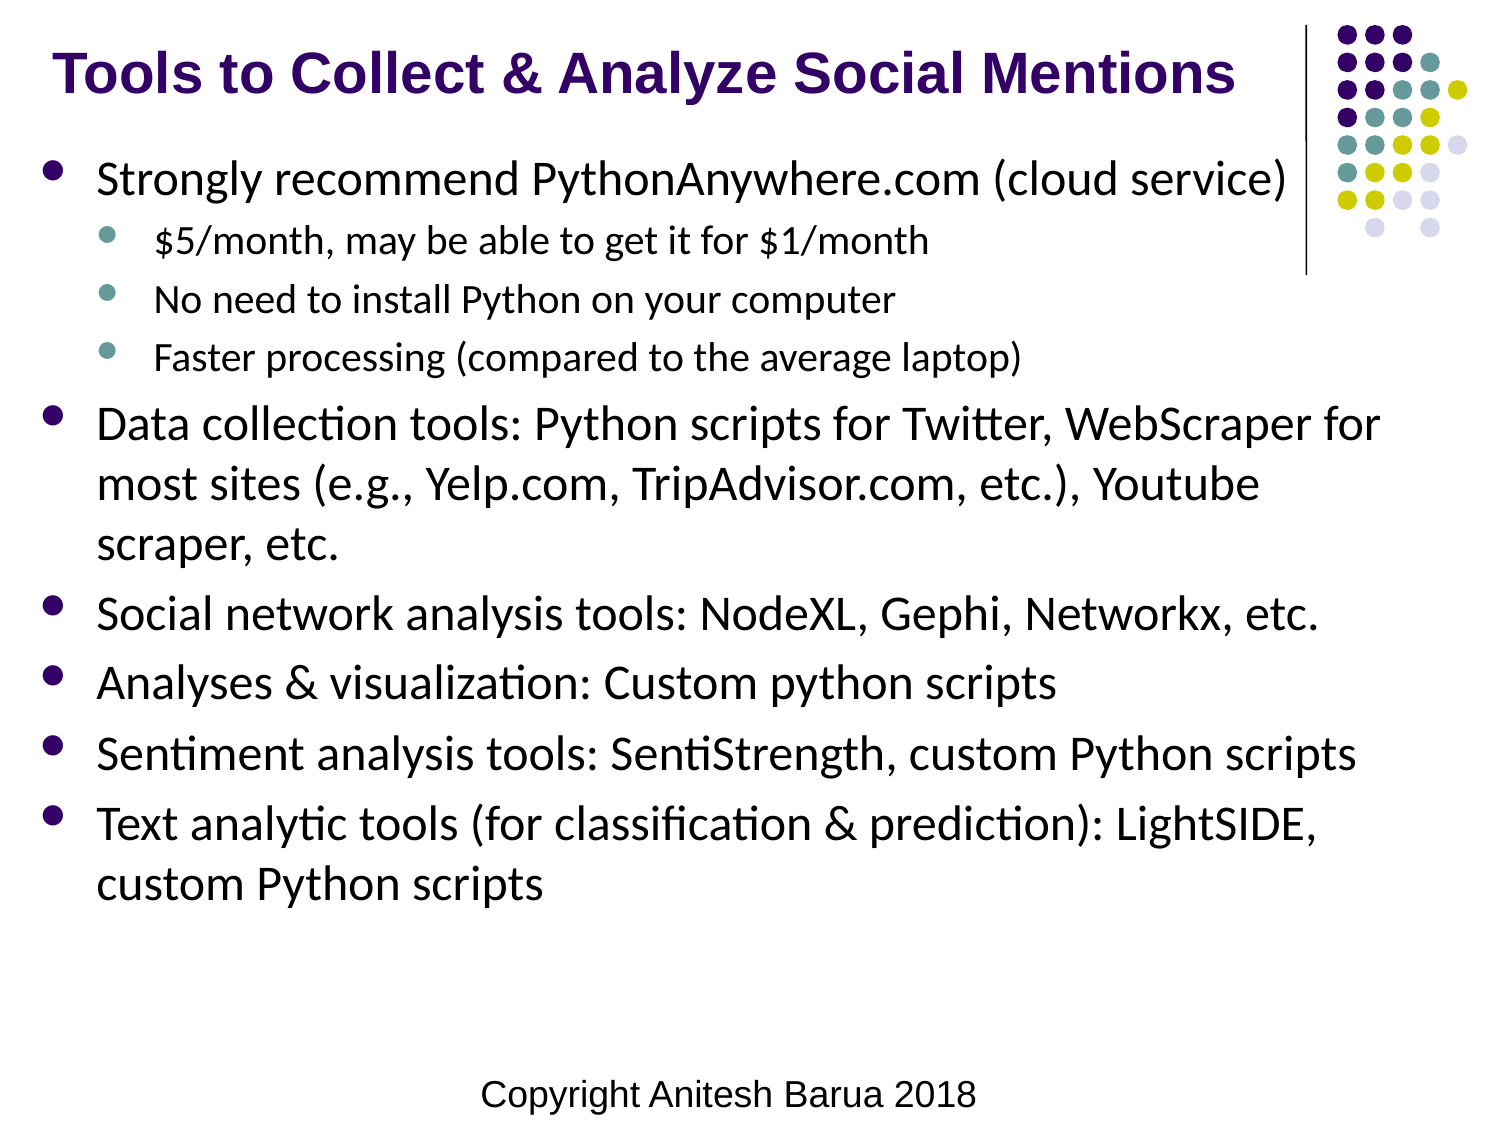

# Tools to Collect & Analyze Social Mentions
Strongly recommend PythonAnywhere.com (cloud service)
$5/month, may be able to get it for $1/month
No need to install Python on your computer
Faster processing (compared to the average laptop)
Data collection tools: Python scripts for Twitter, WebScraper for most sites (e.g., Yelp.com, TripAdvisor.com, etc.), Youtube scraper, etc.
Social network analysis tools: NodeXL, Gephi, Networkx, etc.
Analyses & visualization: Custom python scripts
Sentiment analysis tools: SentiStrength, custom Python scripts
Text analytic tools (for classification & prediction): LightSIDE, custom Python scripts

Copyright Anitesh Barua 2018